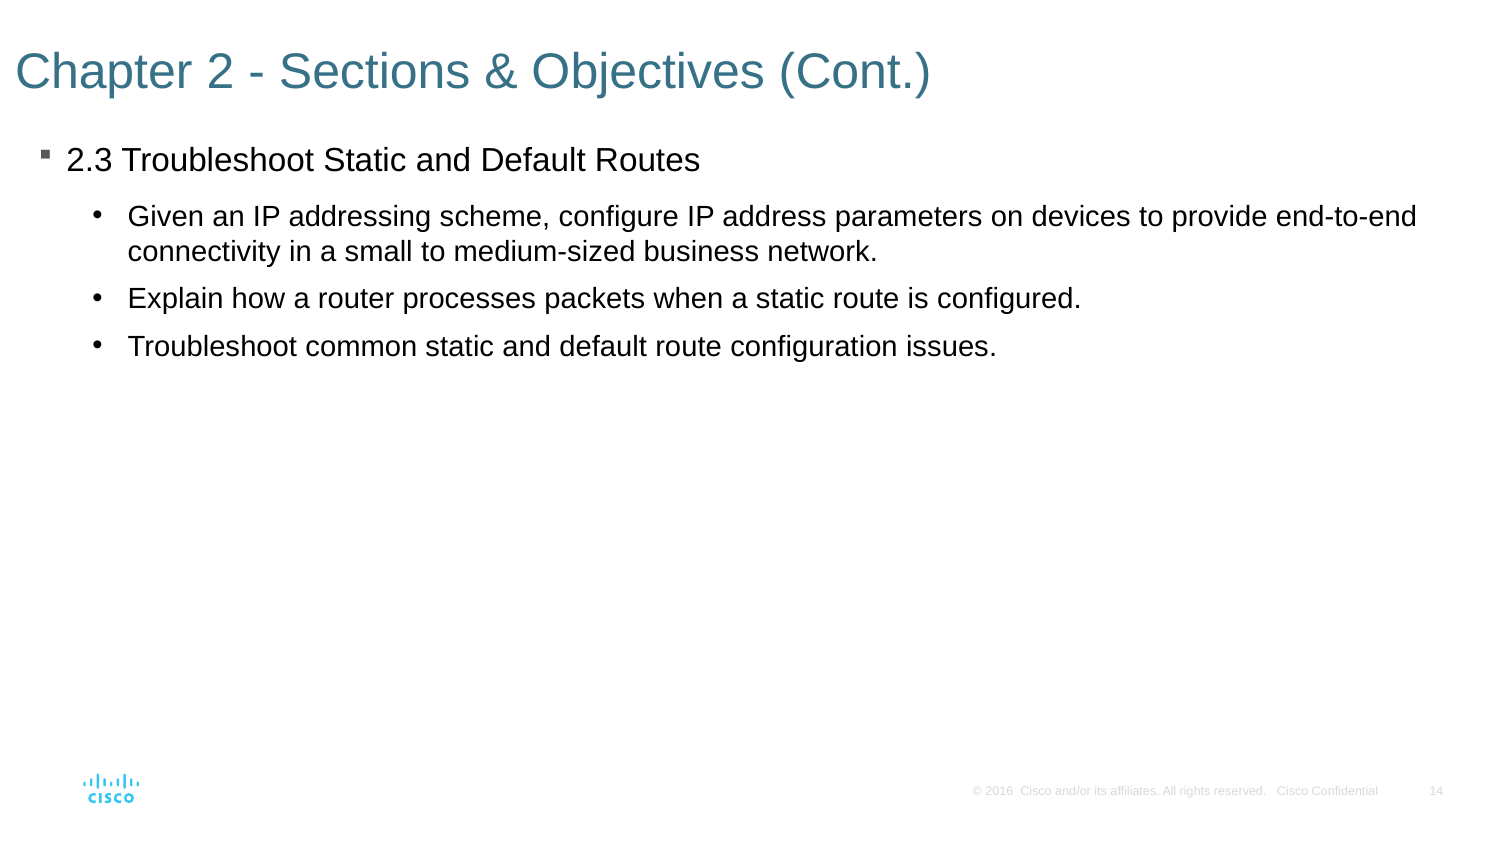

# Chapter 2 - Sections & Objectives (Cont.)
2.3 Troubleshoot Static and Default Routes
Given an IP addressing scheme, configure IP address parameters on devices to provide end-to-end connectivity in a small to medium-sized business network.
Explain how a router processes packets when a static route is configured.
Troubleshoot common static and default route configuration issues.